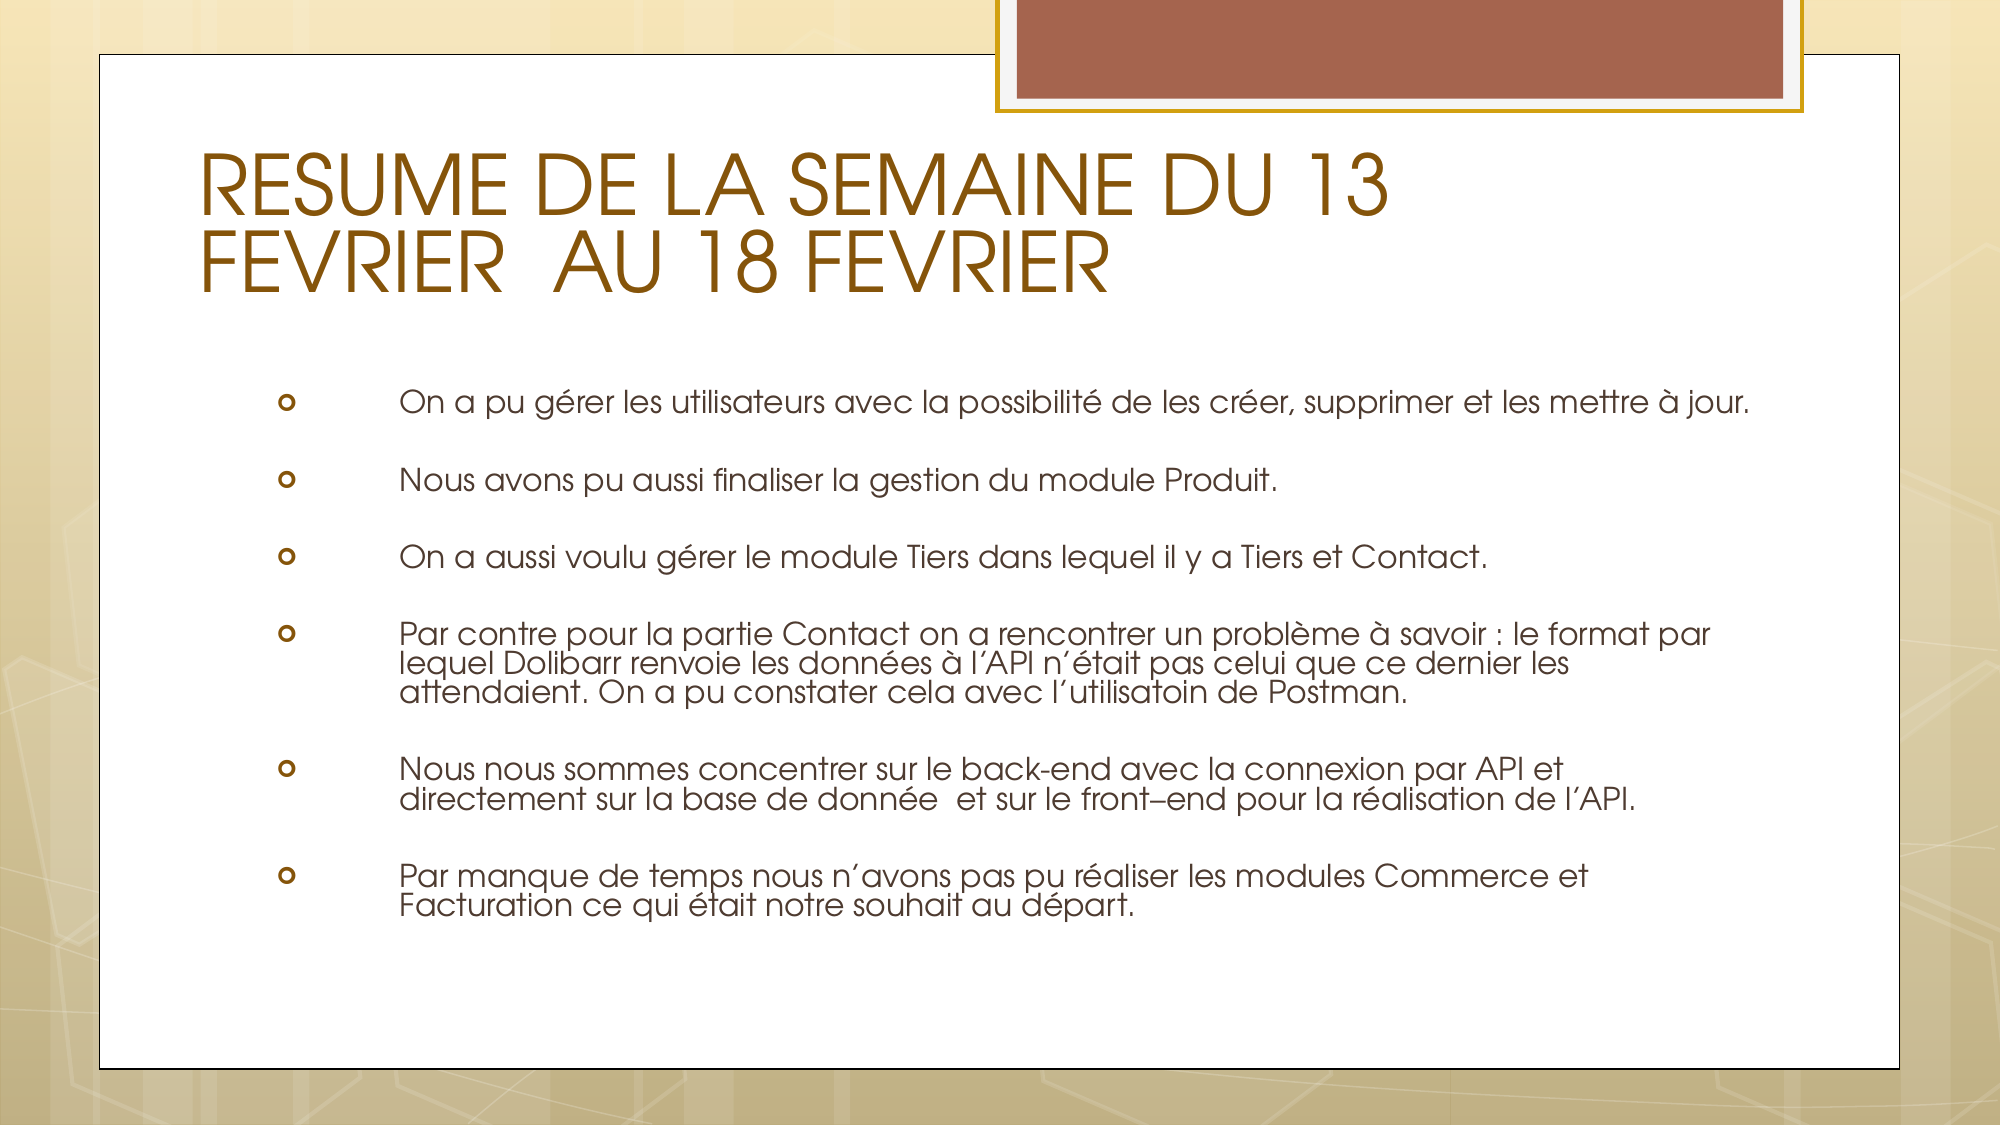

RESUME DE LA SEMAINE DU 13 FEVRIER  AU 18 FEVRIER
On a pu gérer les utilisateurs avec la possibilité de les créer, supprimer et les mettre à jour.

Nous avons pu aussi finaliser la gestion du module Produit.

On a aussi voulu gérer le module Tiers dans lequel il y a Tiers et Contact.

Par contre pour la partie Contact on a rencontrer un problème à savoir : le format par lequel Dolibarr renvoie les données à l’API n’était pas celui que ce dernier les attendaient. On a pu constater cela avec l’utilisatoin de Postman.

Nous nous sommes concentrer sur le back-end avec la connexion par API et directement sur la base de donnée  et sur le front–end pour la réalisation de l’API.

Par manque de temps nous n’avons pas pu réaliser les modules Commerce et Facturation ce qui était notre souhait au départ.